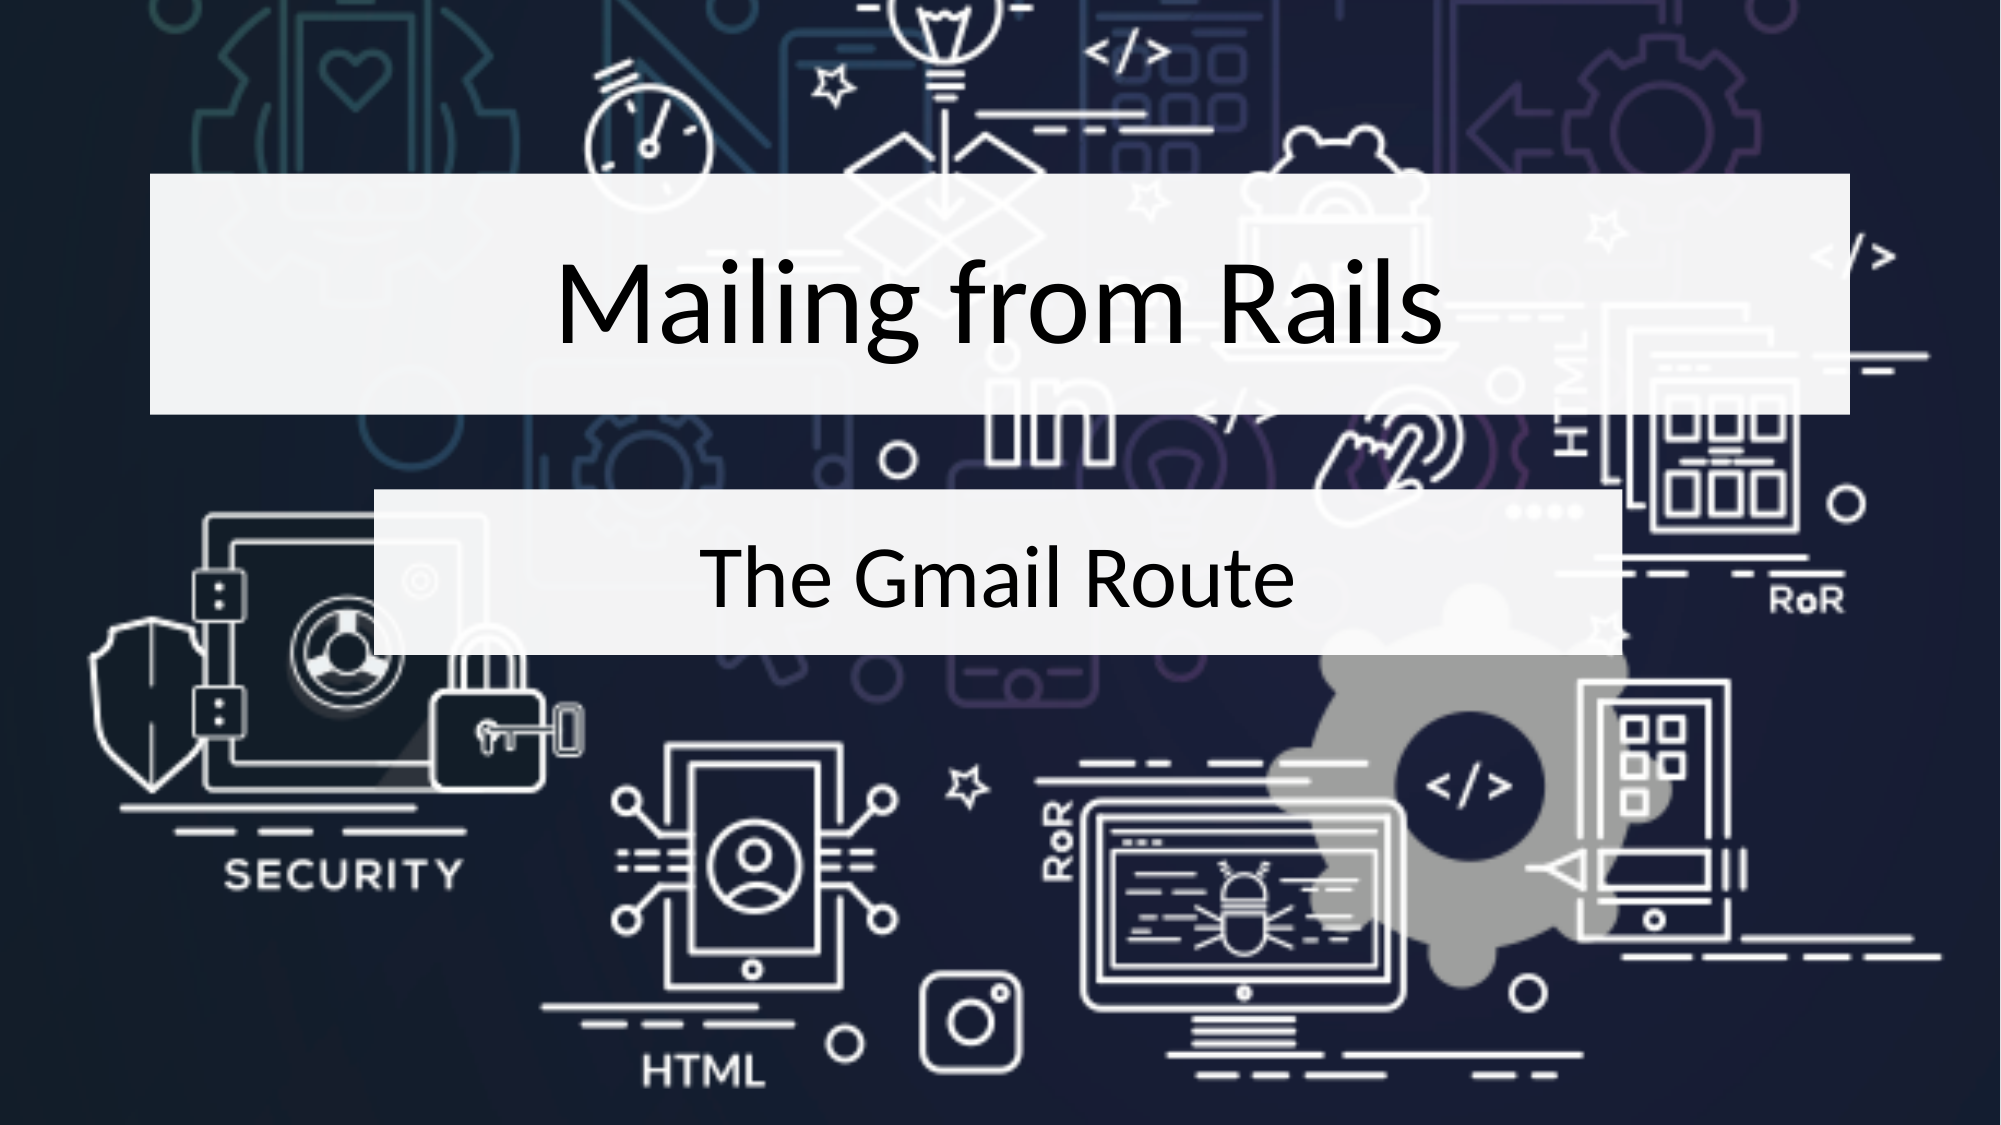

# Mailing from Rails
The Gmail Route